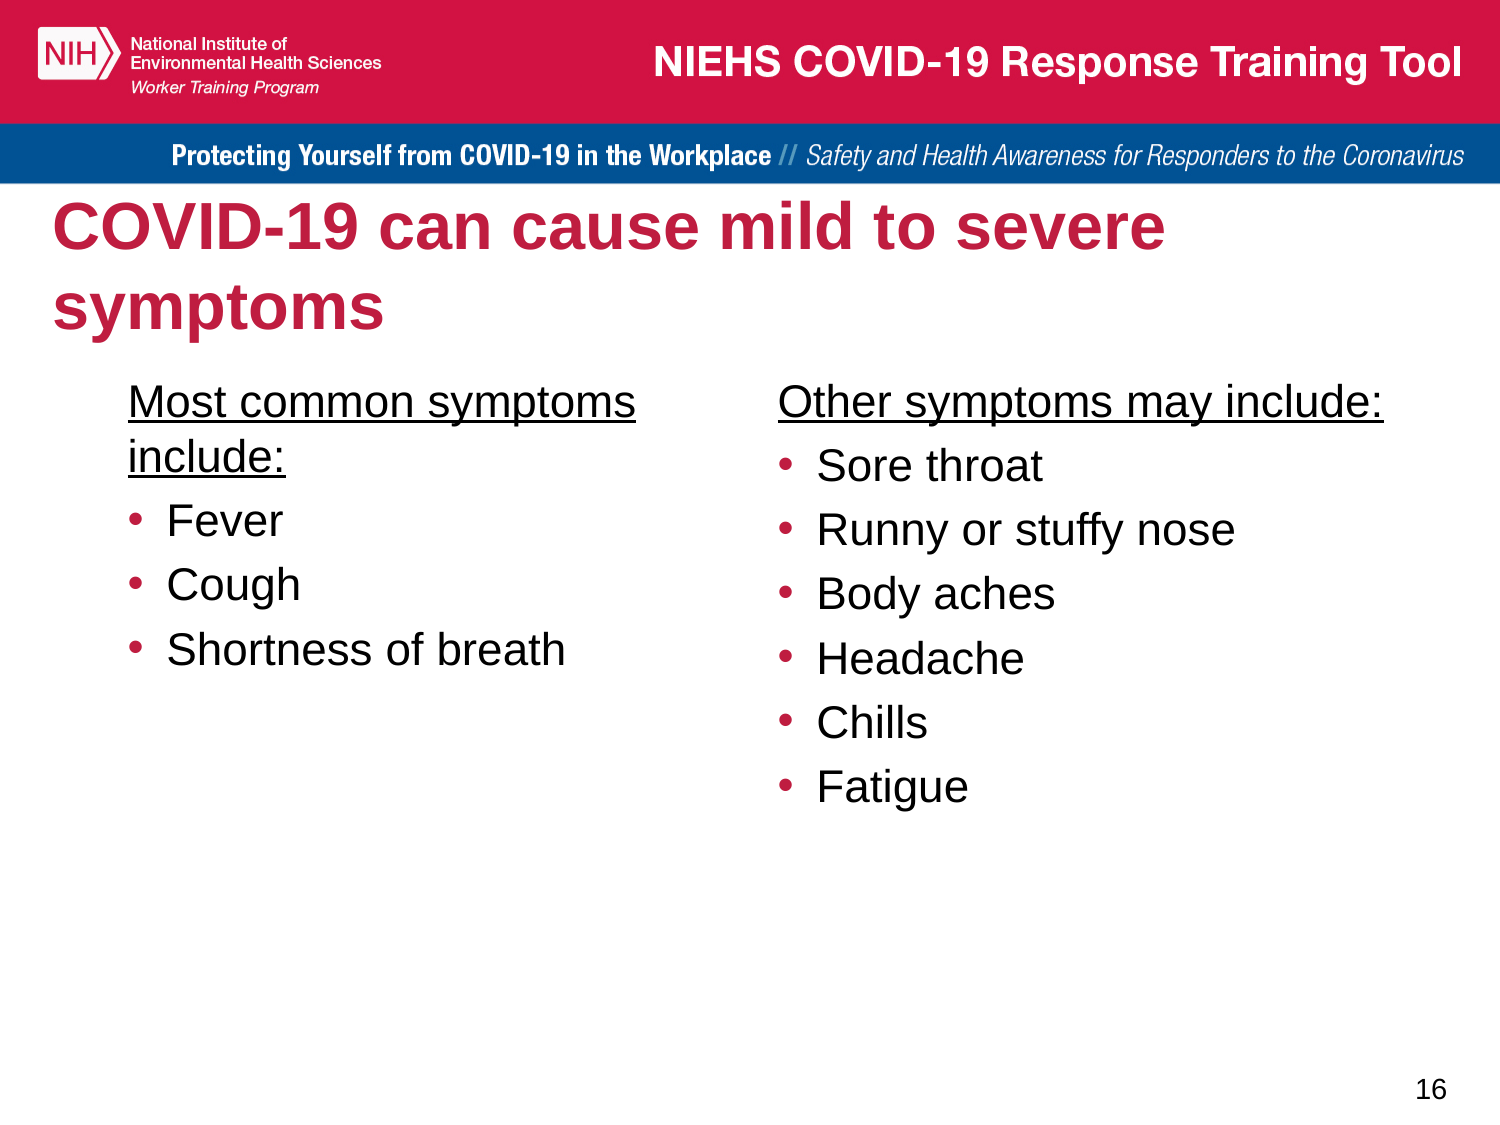

# COVID-19 can cause mild to severe symptoms
Most common symptoms include:
Fever
Cough
Shortness of breath

Other symptoms may include:
Sore throat
Runny or stuffy nose
Body aches
Headache
Chills
Fatigue

16